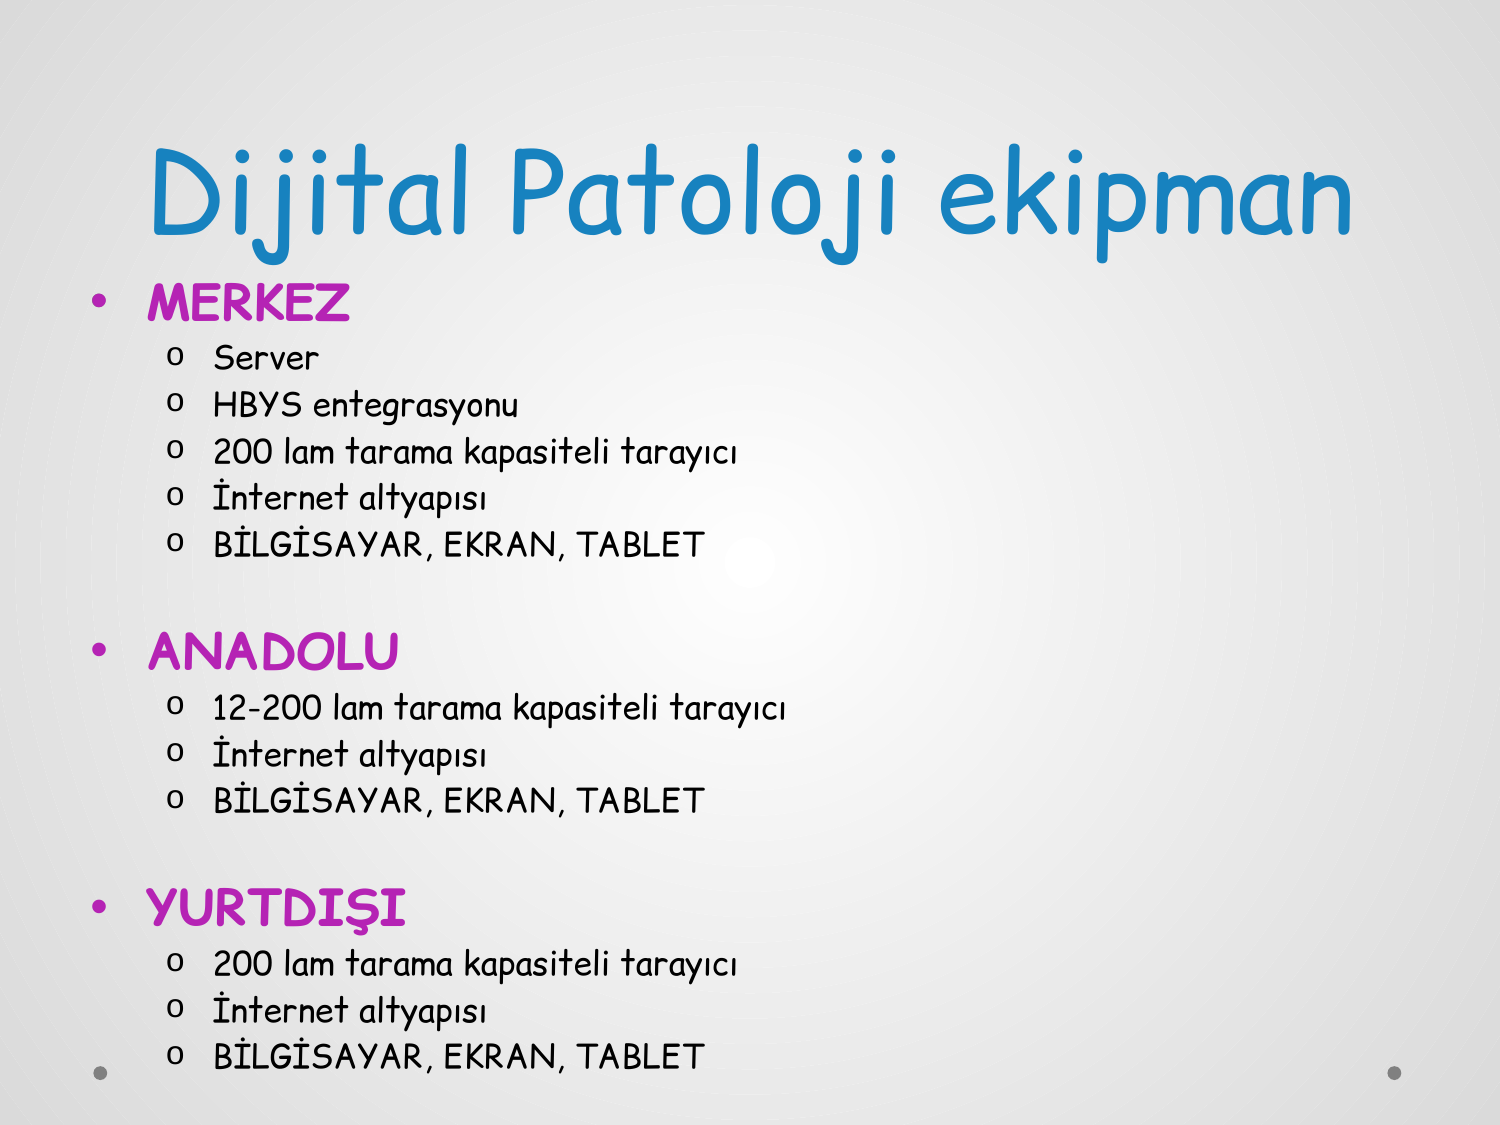

# Dijital Patoloji ekipman

MERKEZ
Server
HBYS entegrasyonu
200 lam tarama kapasiteli tarayıcı
İnternet altyapısı
BİLGİSAYAR, EKRAN, TABLET

ANADOLU
12-200 lam tarama kapasiteli tarayıcı
İnternet altyapısı
BİLGİSAYAR, EKRAN, TABLET

YURTDIŞI
200 lam tarama kapasiteli tarayıcı
İnternet altyapısı
BİLGİSAYAR, EKRAN, TABLET